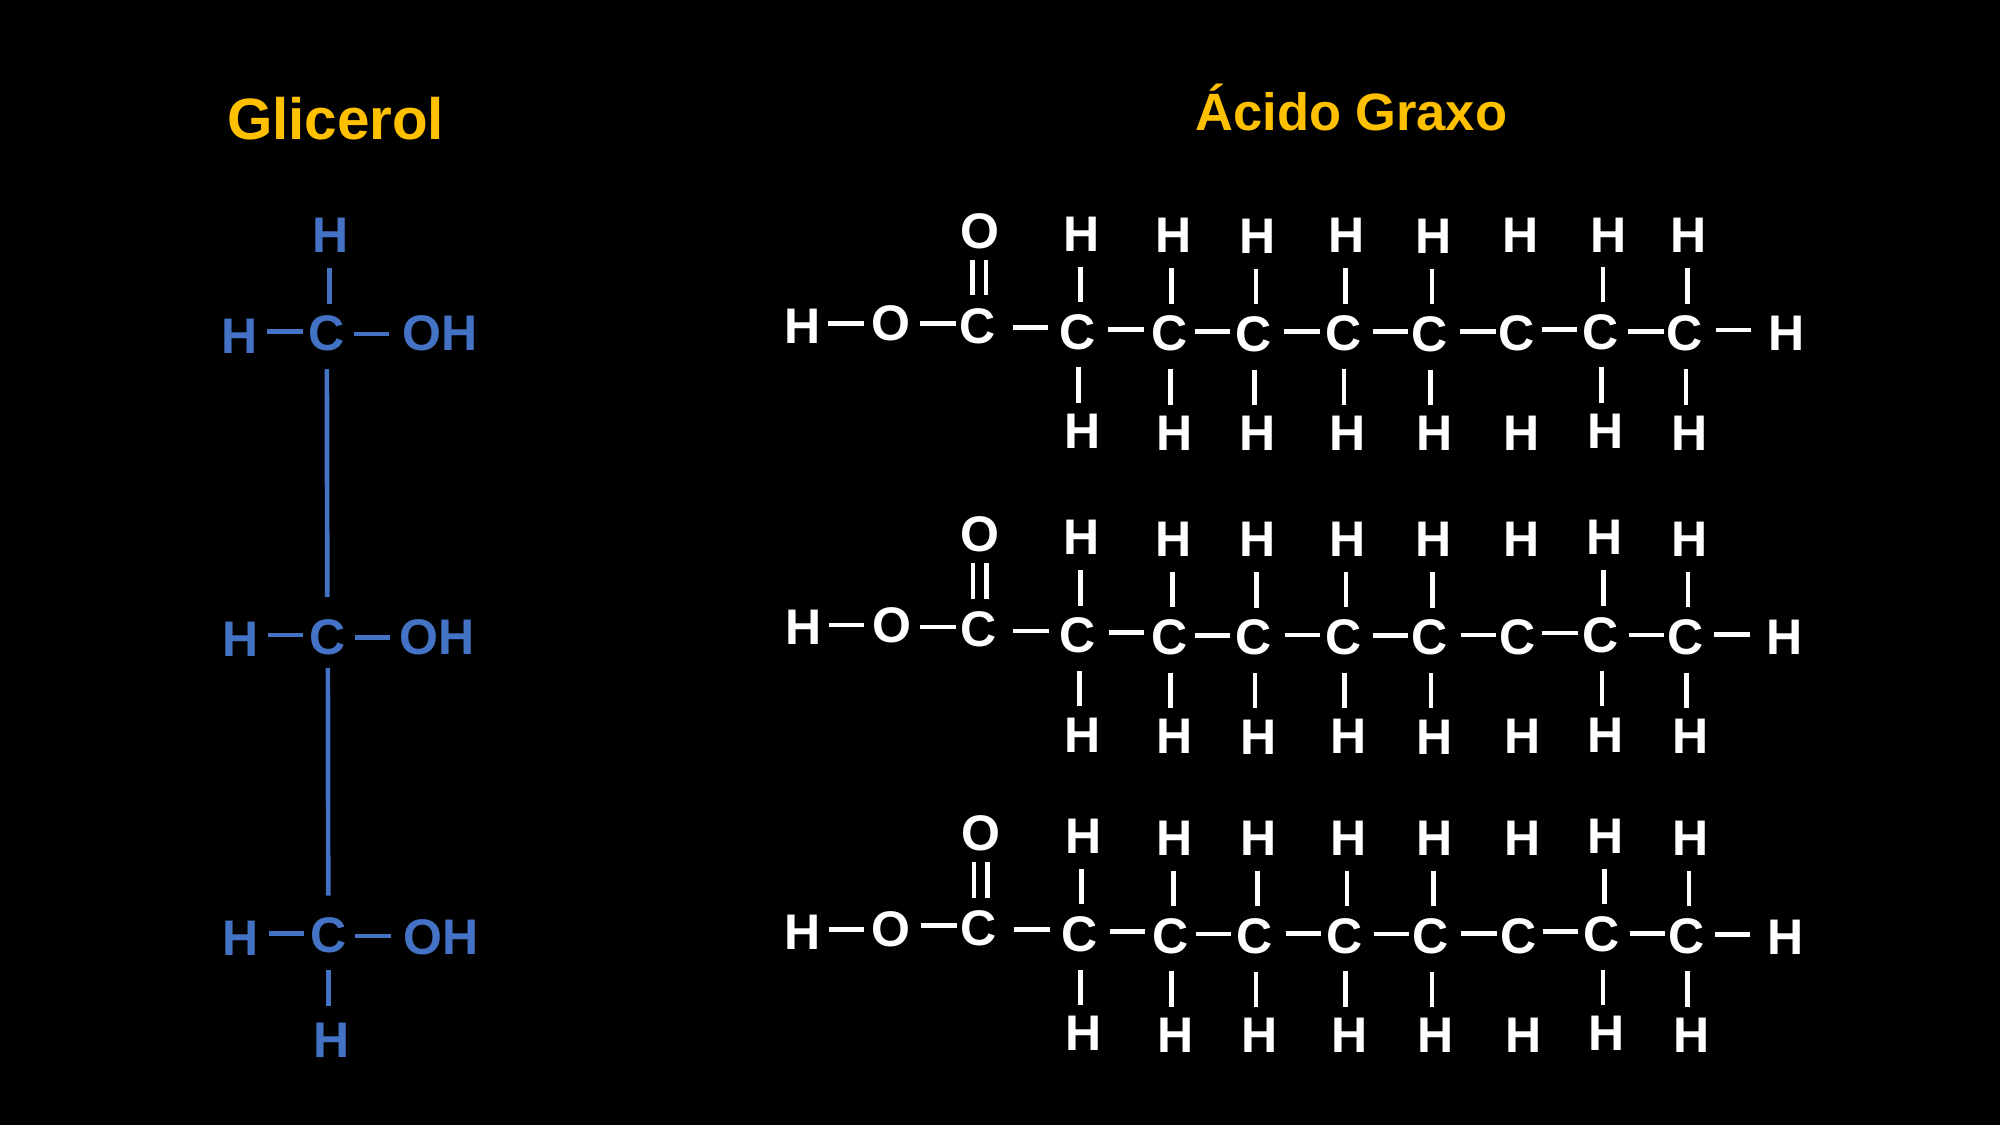

Ácido Graxo

Glicerol

O
H
H
H
H
H
H
H
H
H
O
H
C
C
C
H
C
OH
C
C
C
C
C
C
H
H
H
H
H
H
H
H
H
O
H
H
H
H
H
H
H
H
O
H
C
C
C
C
OH
C
C
C
C
H
C
C
H
H
H
H
H
H
H
H
H
O
H
H
H
H
H
H
H
H
C
O
H
C
C
C
C
C
C
C
C
C
OH
H
H
H
H
H
H
H
H
H
H
H